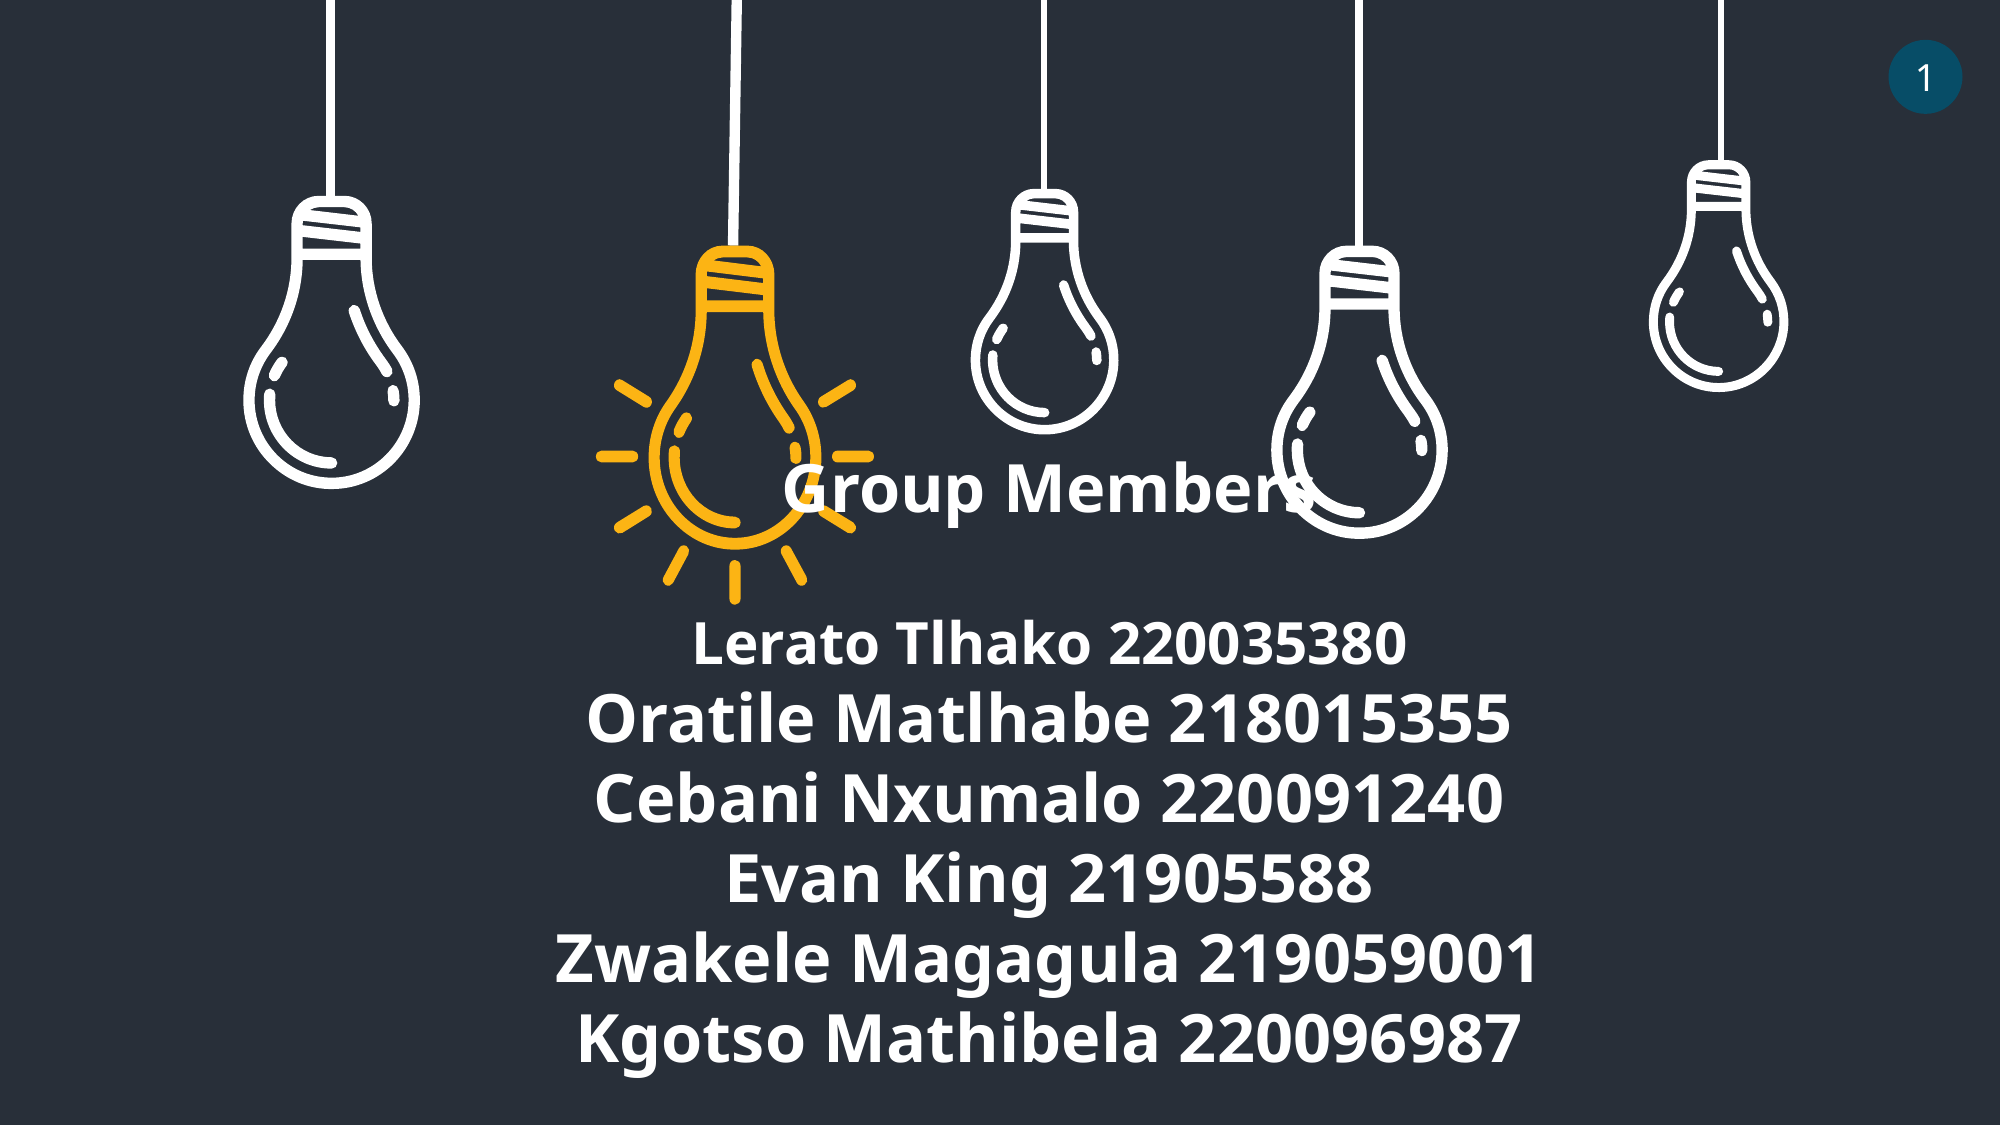

1

Group Members

Lerato Tlhako 220035380
Oratile Matlhabe 218015355
Cebani Nxumalo 220091240
Evan King 21905588
Zwakele Magagula 219059001
Kgotso Mathibela 220096987